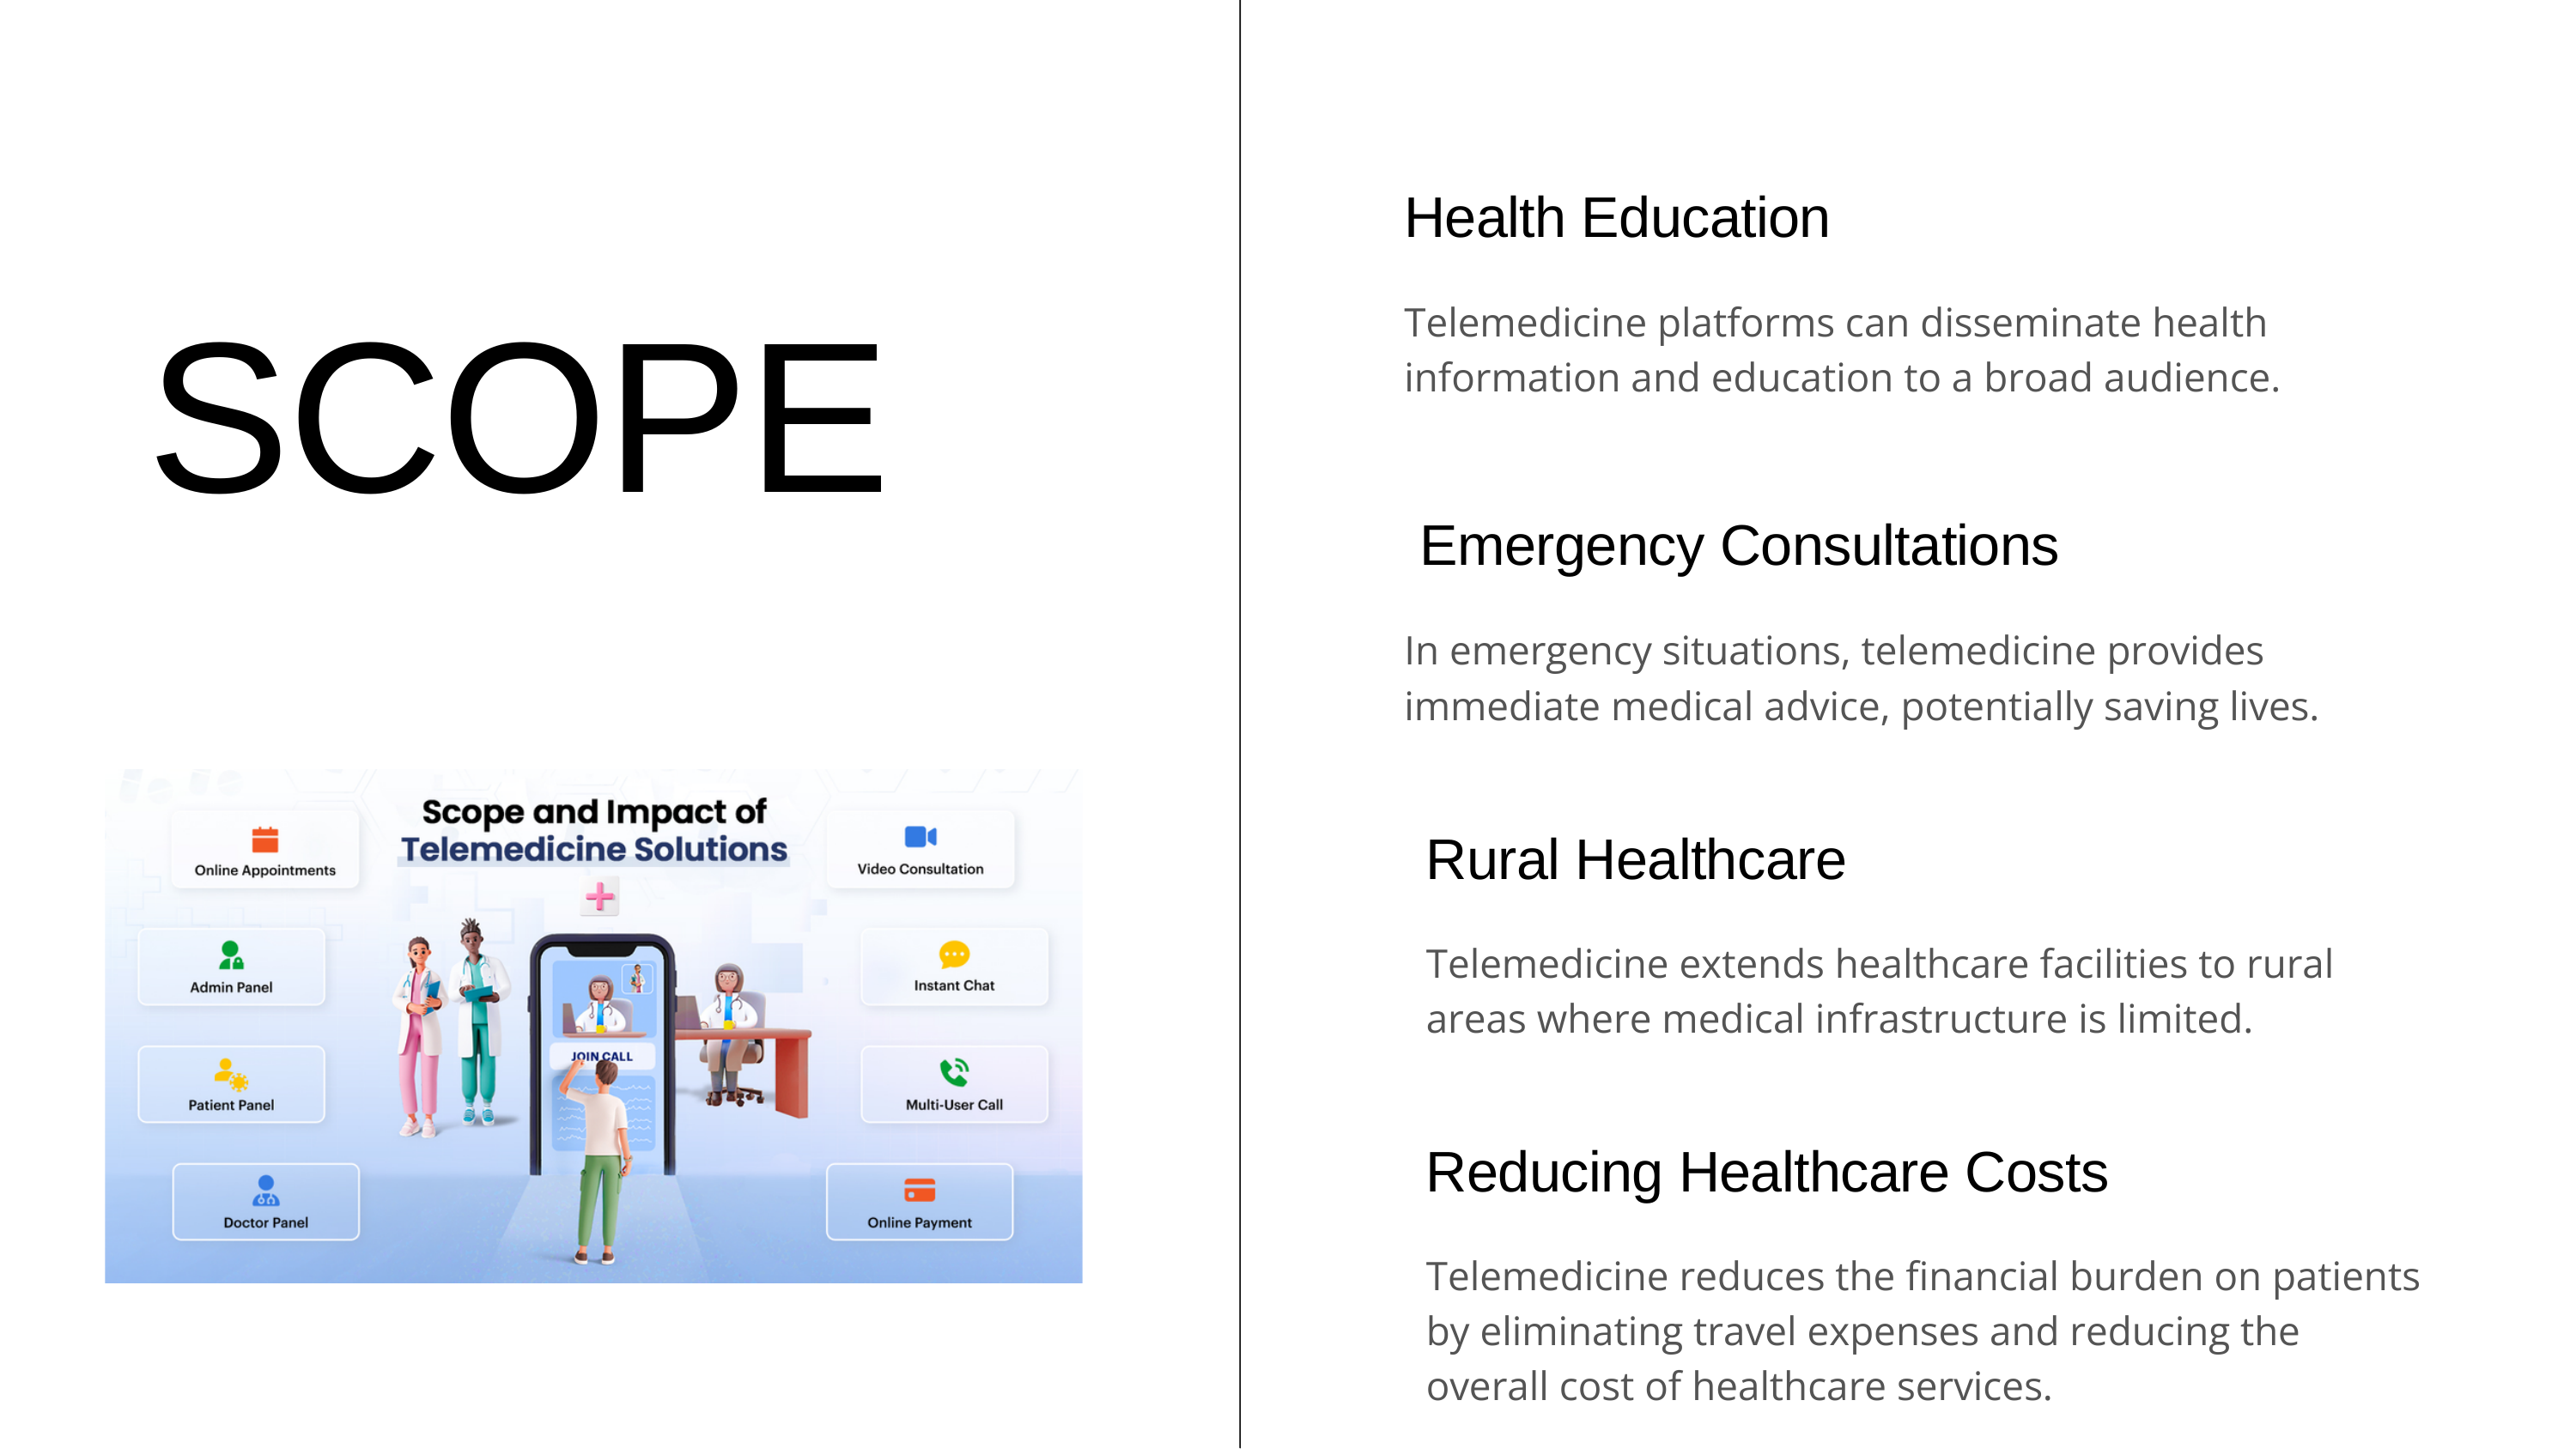

Health Education
Telemedicine platforms can disseminate health information and education to a broad audience.
SCOPE

 Emergency Consultations
In emergency situations, telemedicine provides immediate medical advice, potentially saving lives.

Rural Healthcare
Telemedicine extends healthcare facilities to rural areas where medical infrastructure is limited.
Reducing Healthcare Costs
Telemedicine reduces the financial burden on patients by eliminating travel expenses and reducing the overall cost of healthcare services.